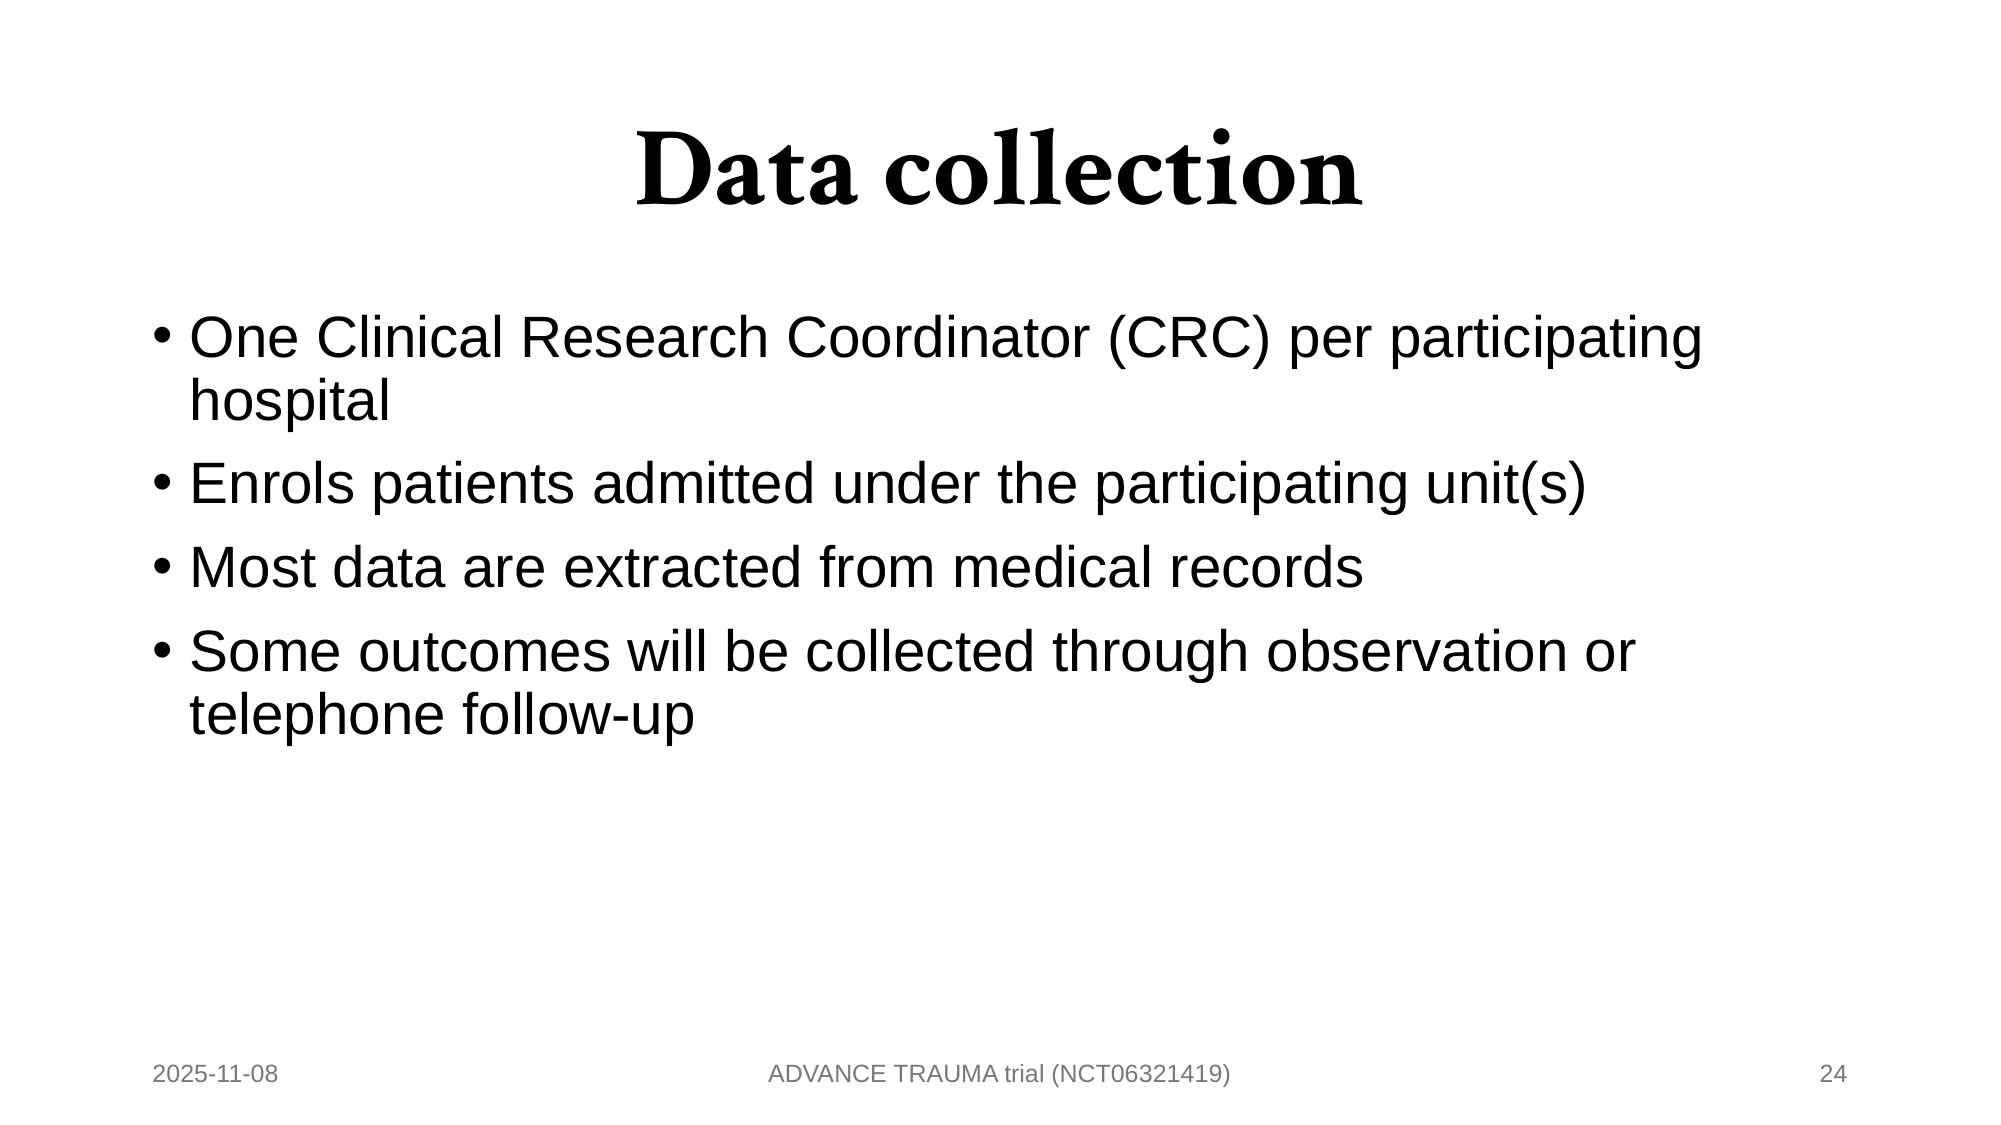

# Data collection
One Clinical Research Coordinator (CRC) per participating hospital
Enrols patients admitted under the participating unit(s)
Most data are extracted from medical records
Some outcomes will be collected through observation or telephone follow-up
2025-11-08
ADVANCE TRAUMA trial (NCT06321419)
24